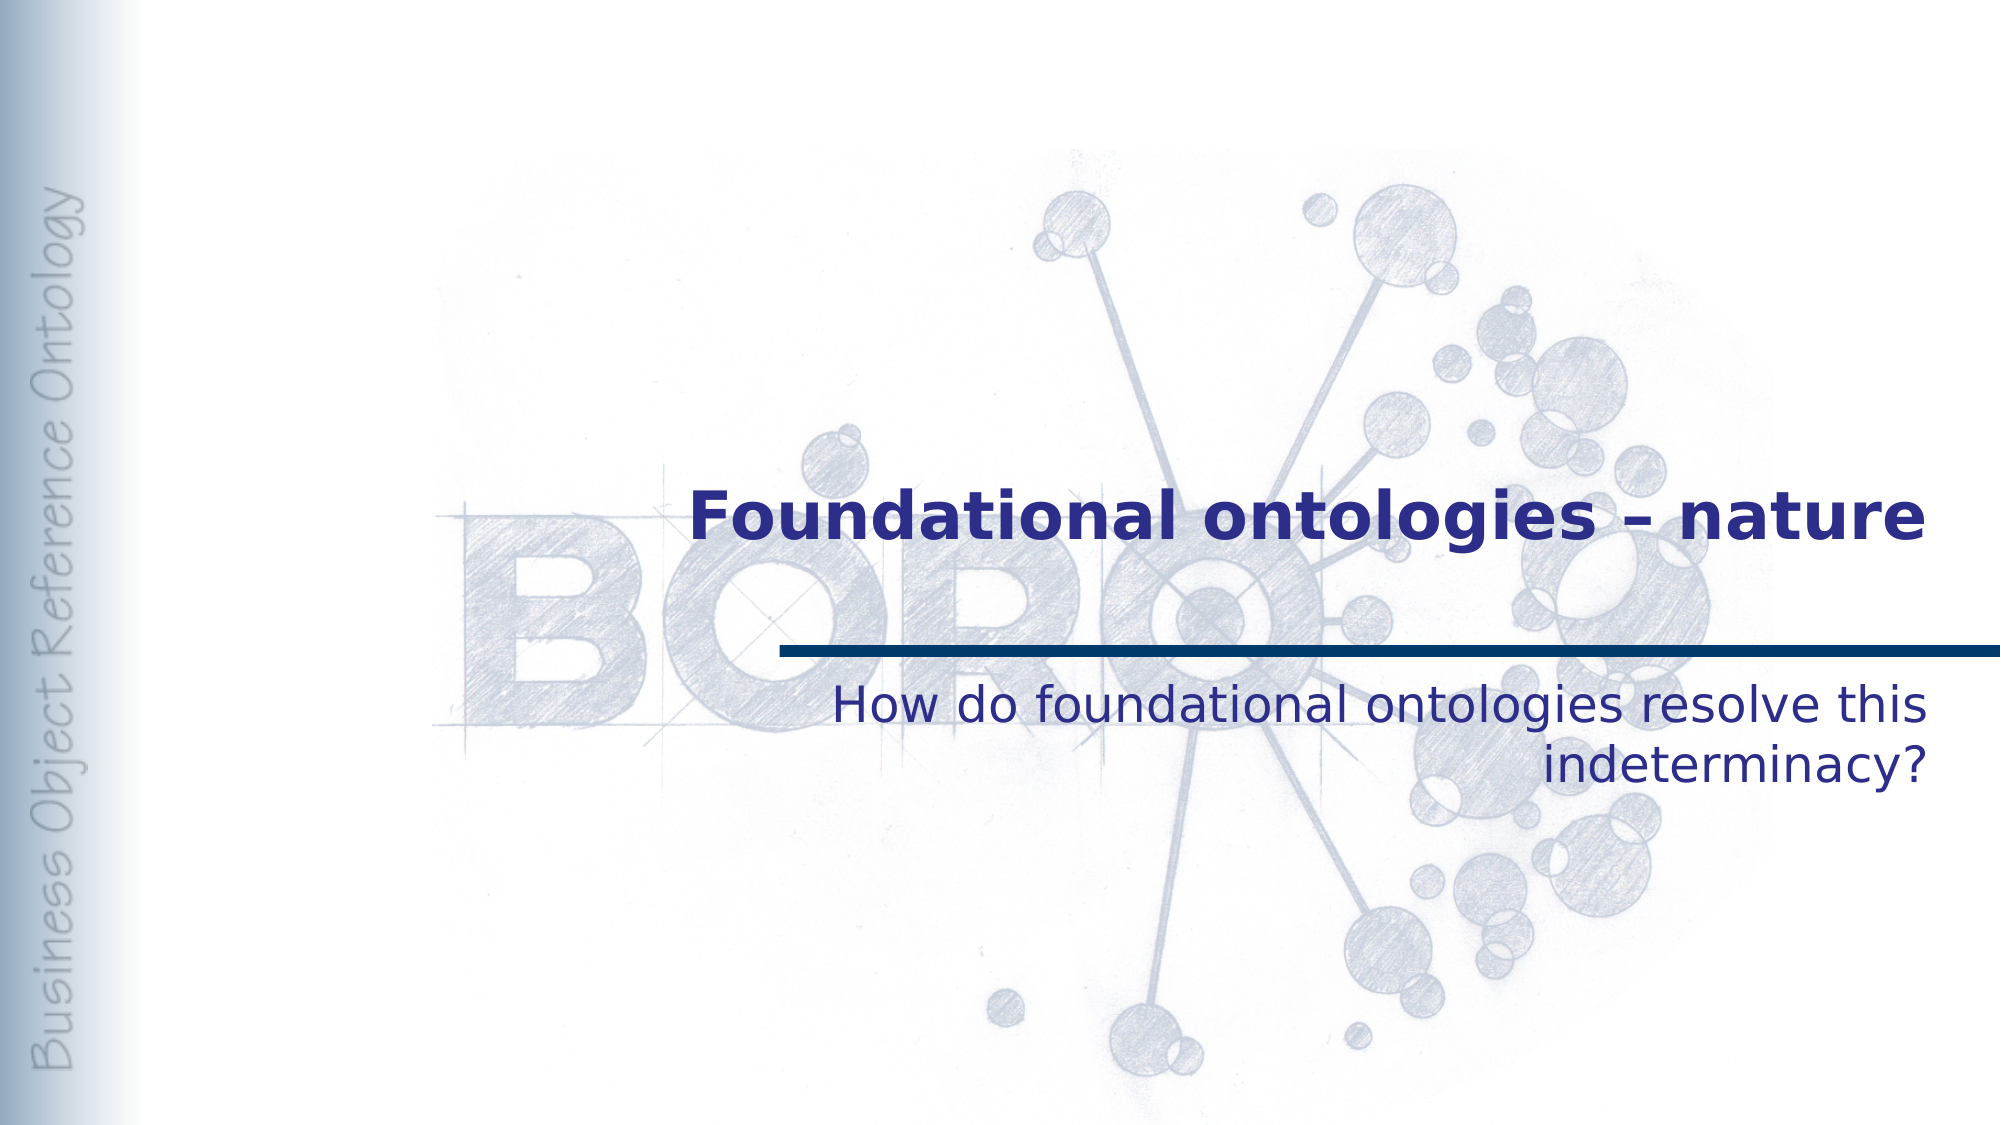

# Foundational ontologies – nature
How do foundational ontologies resolve this indeterminacy?